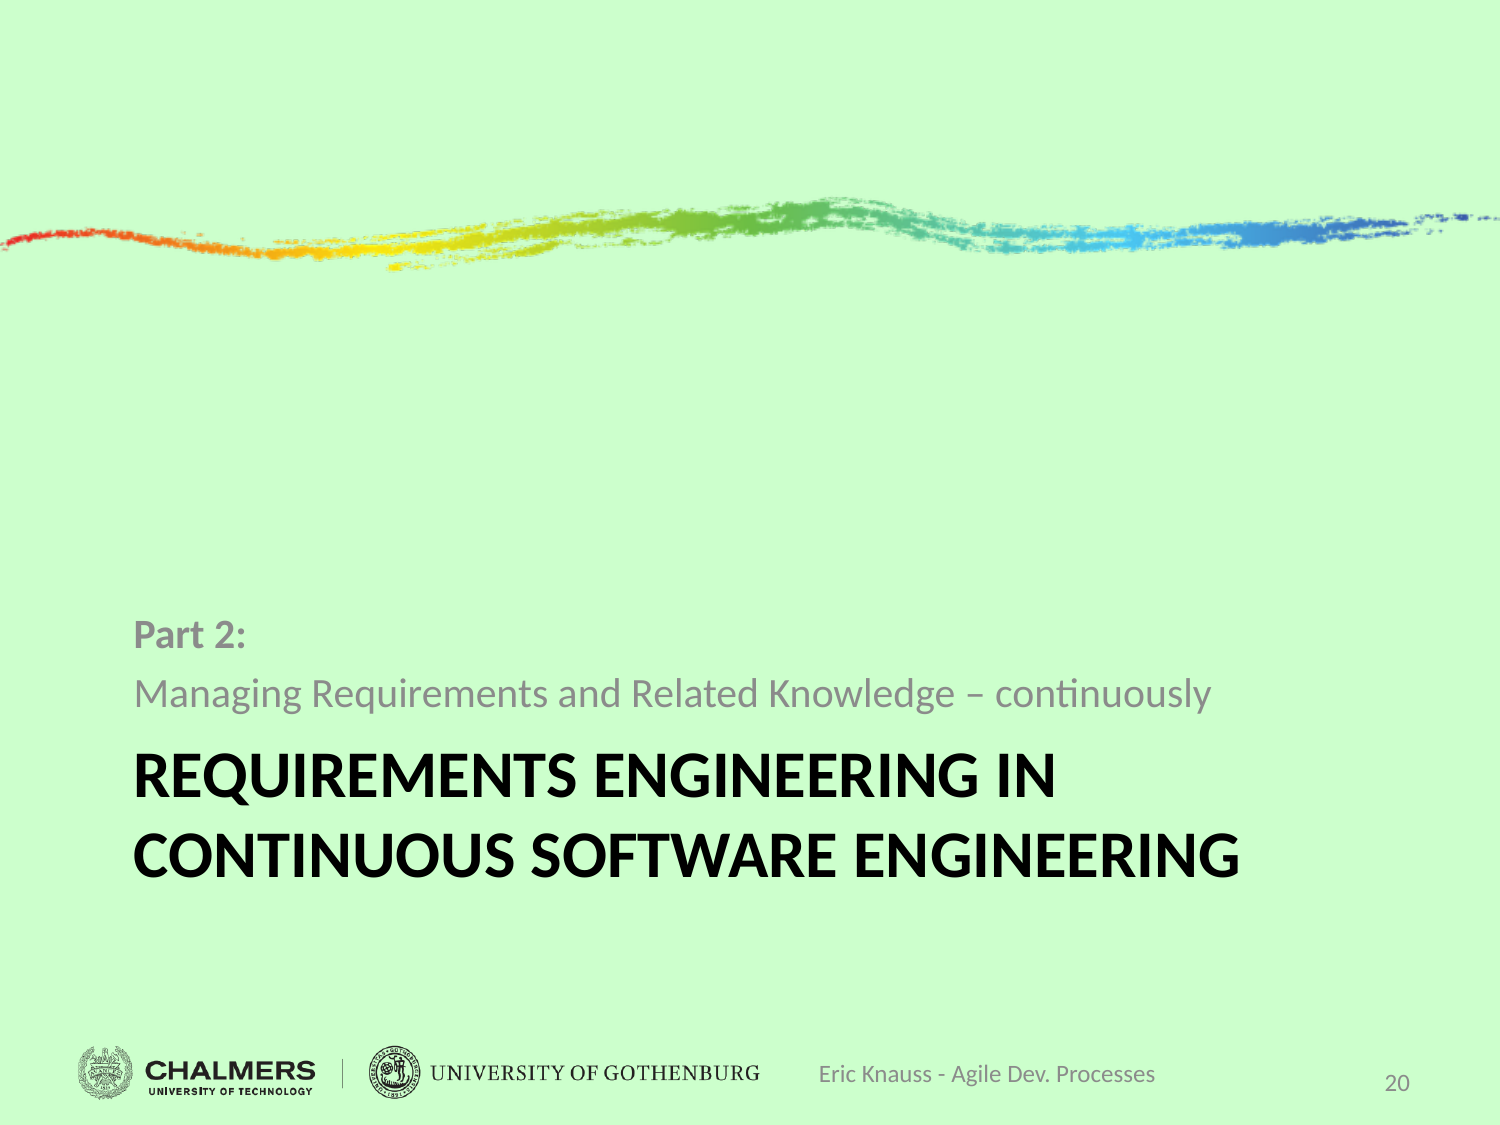

Part 2:
Managing Requirements and Related Knowledge – continuously
# Requirements Engineering in Continuous Software Engineering
Eric Knauss - Agile Dev. Processes
20